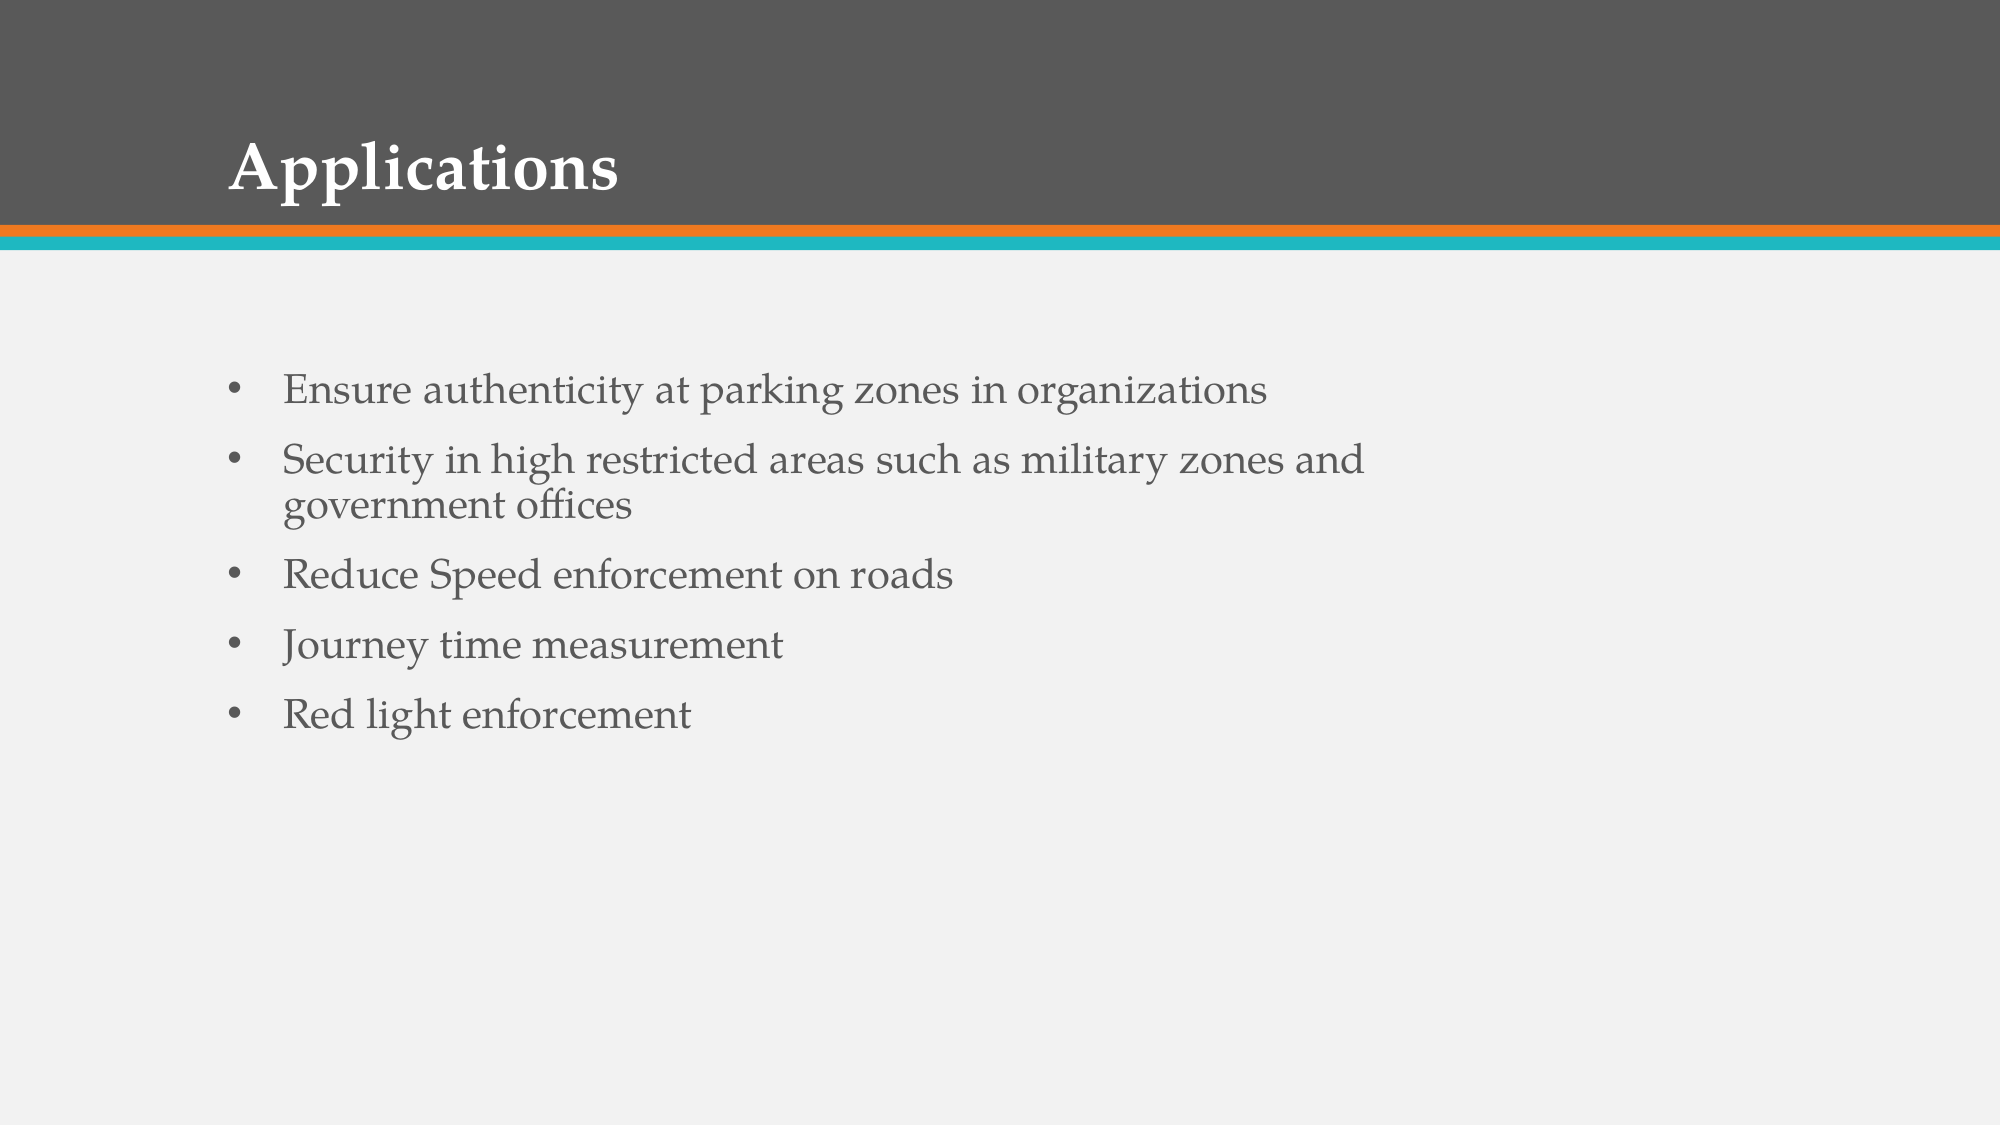

# Applications
Ensure authenticity at parking zones in organizations
Security in high restricted areas such as military zones and government offices
Reduce Speed enforcement on roads
Journey time measurement
Red light enforcement